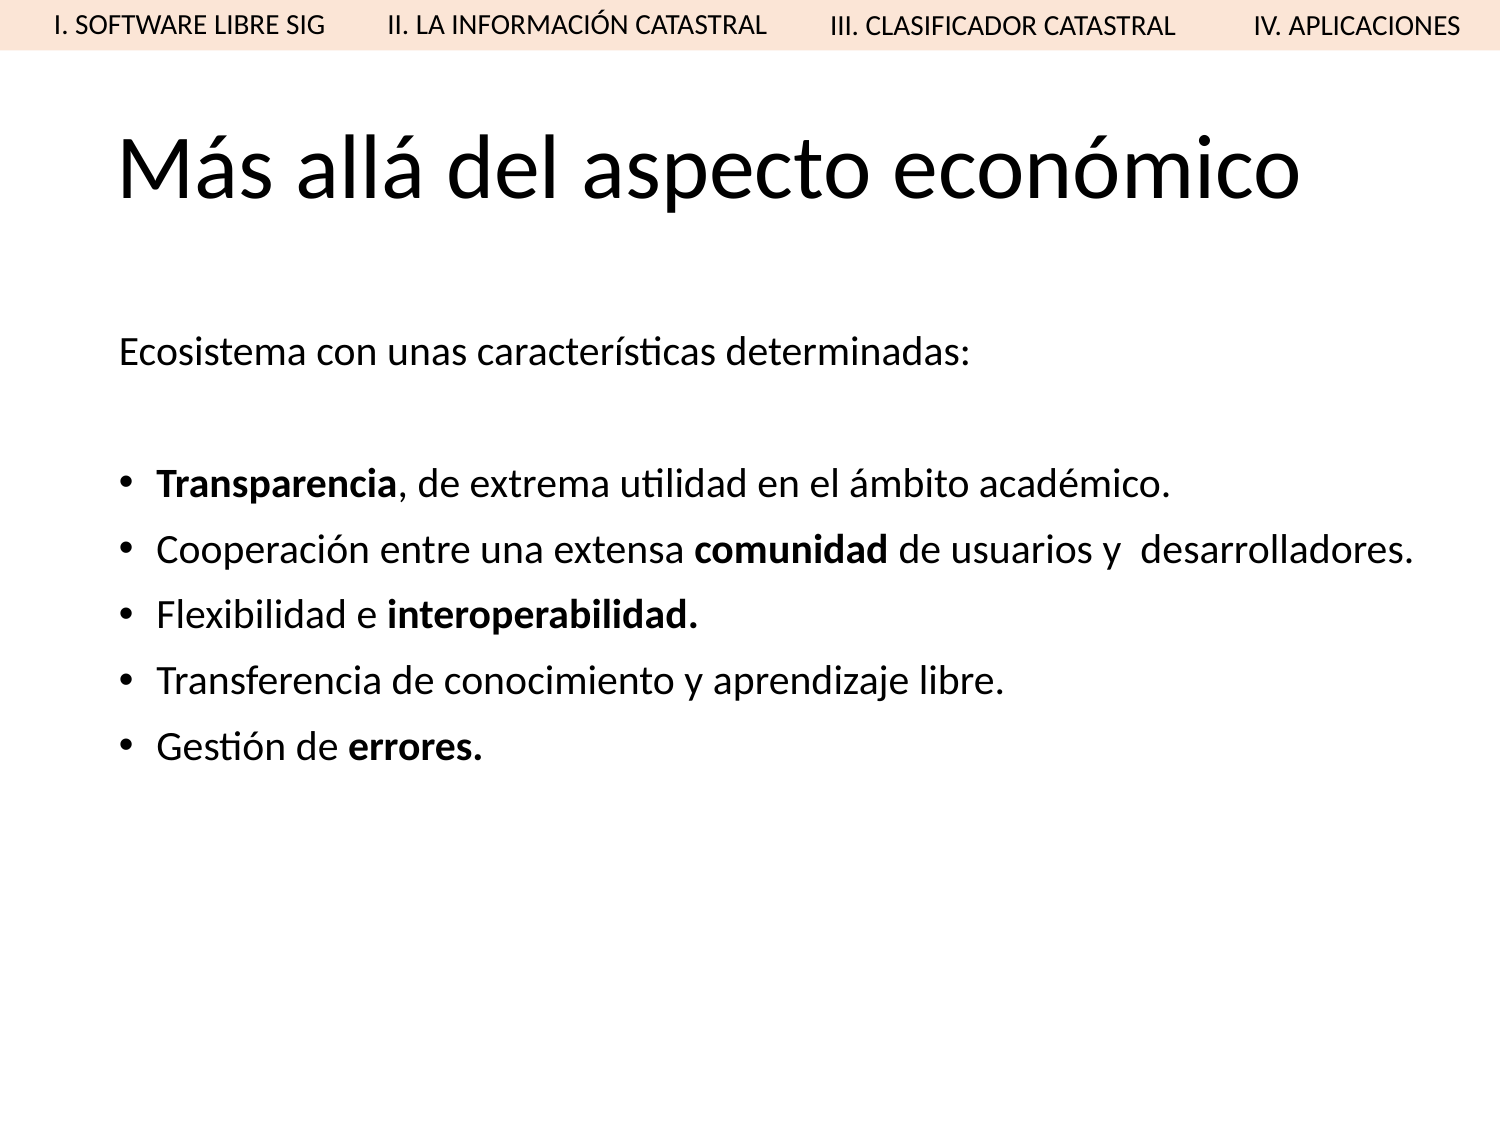

II. LA INFORMACIÓN CATASTRAL
I. SOFTWARE LIBRE SIG
III. CLASIFICADOR CATASTRAL
IV. APLICACIONES
# Más allá del aspecto económico

Ecosistema con unas características determinadas:

Transparencia, de extrema utilidad en el ámbito académico.
Cooperación entre una extensa comunidad de usuarios y  desarrolladores.
Flexibilidad e interoperabilidad.
Transferencia de conocimiento y aprendizaje libre.
Gestión de errores.